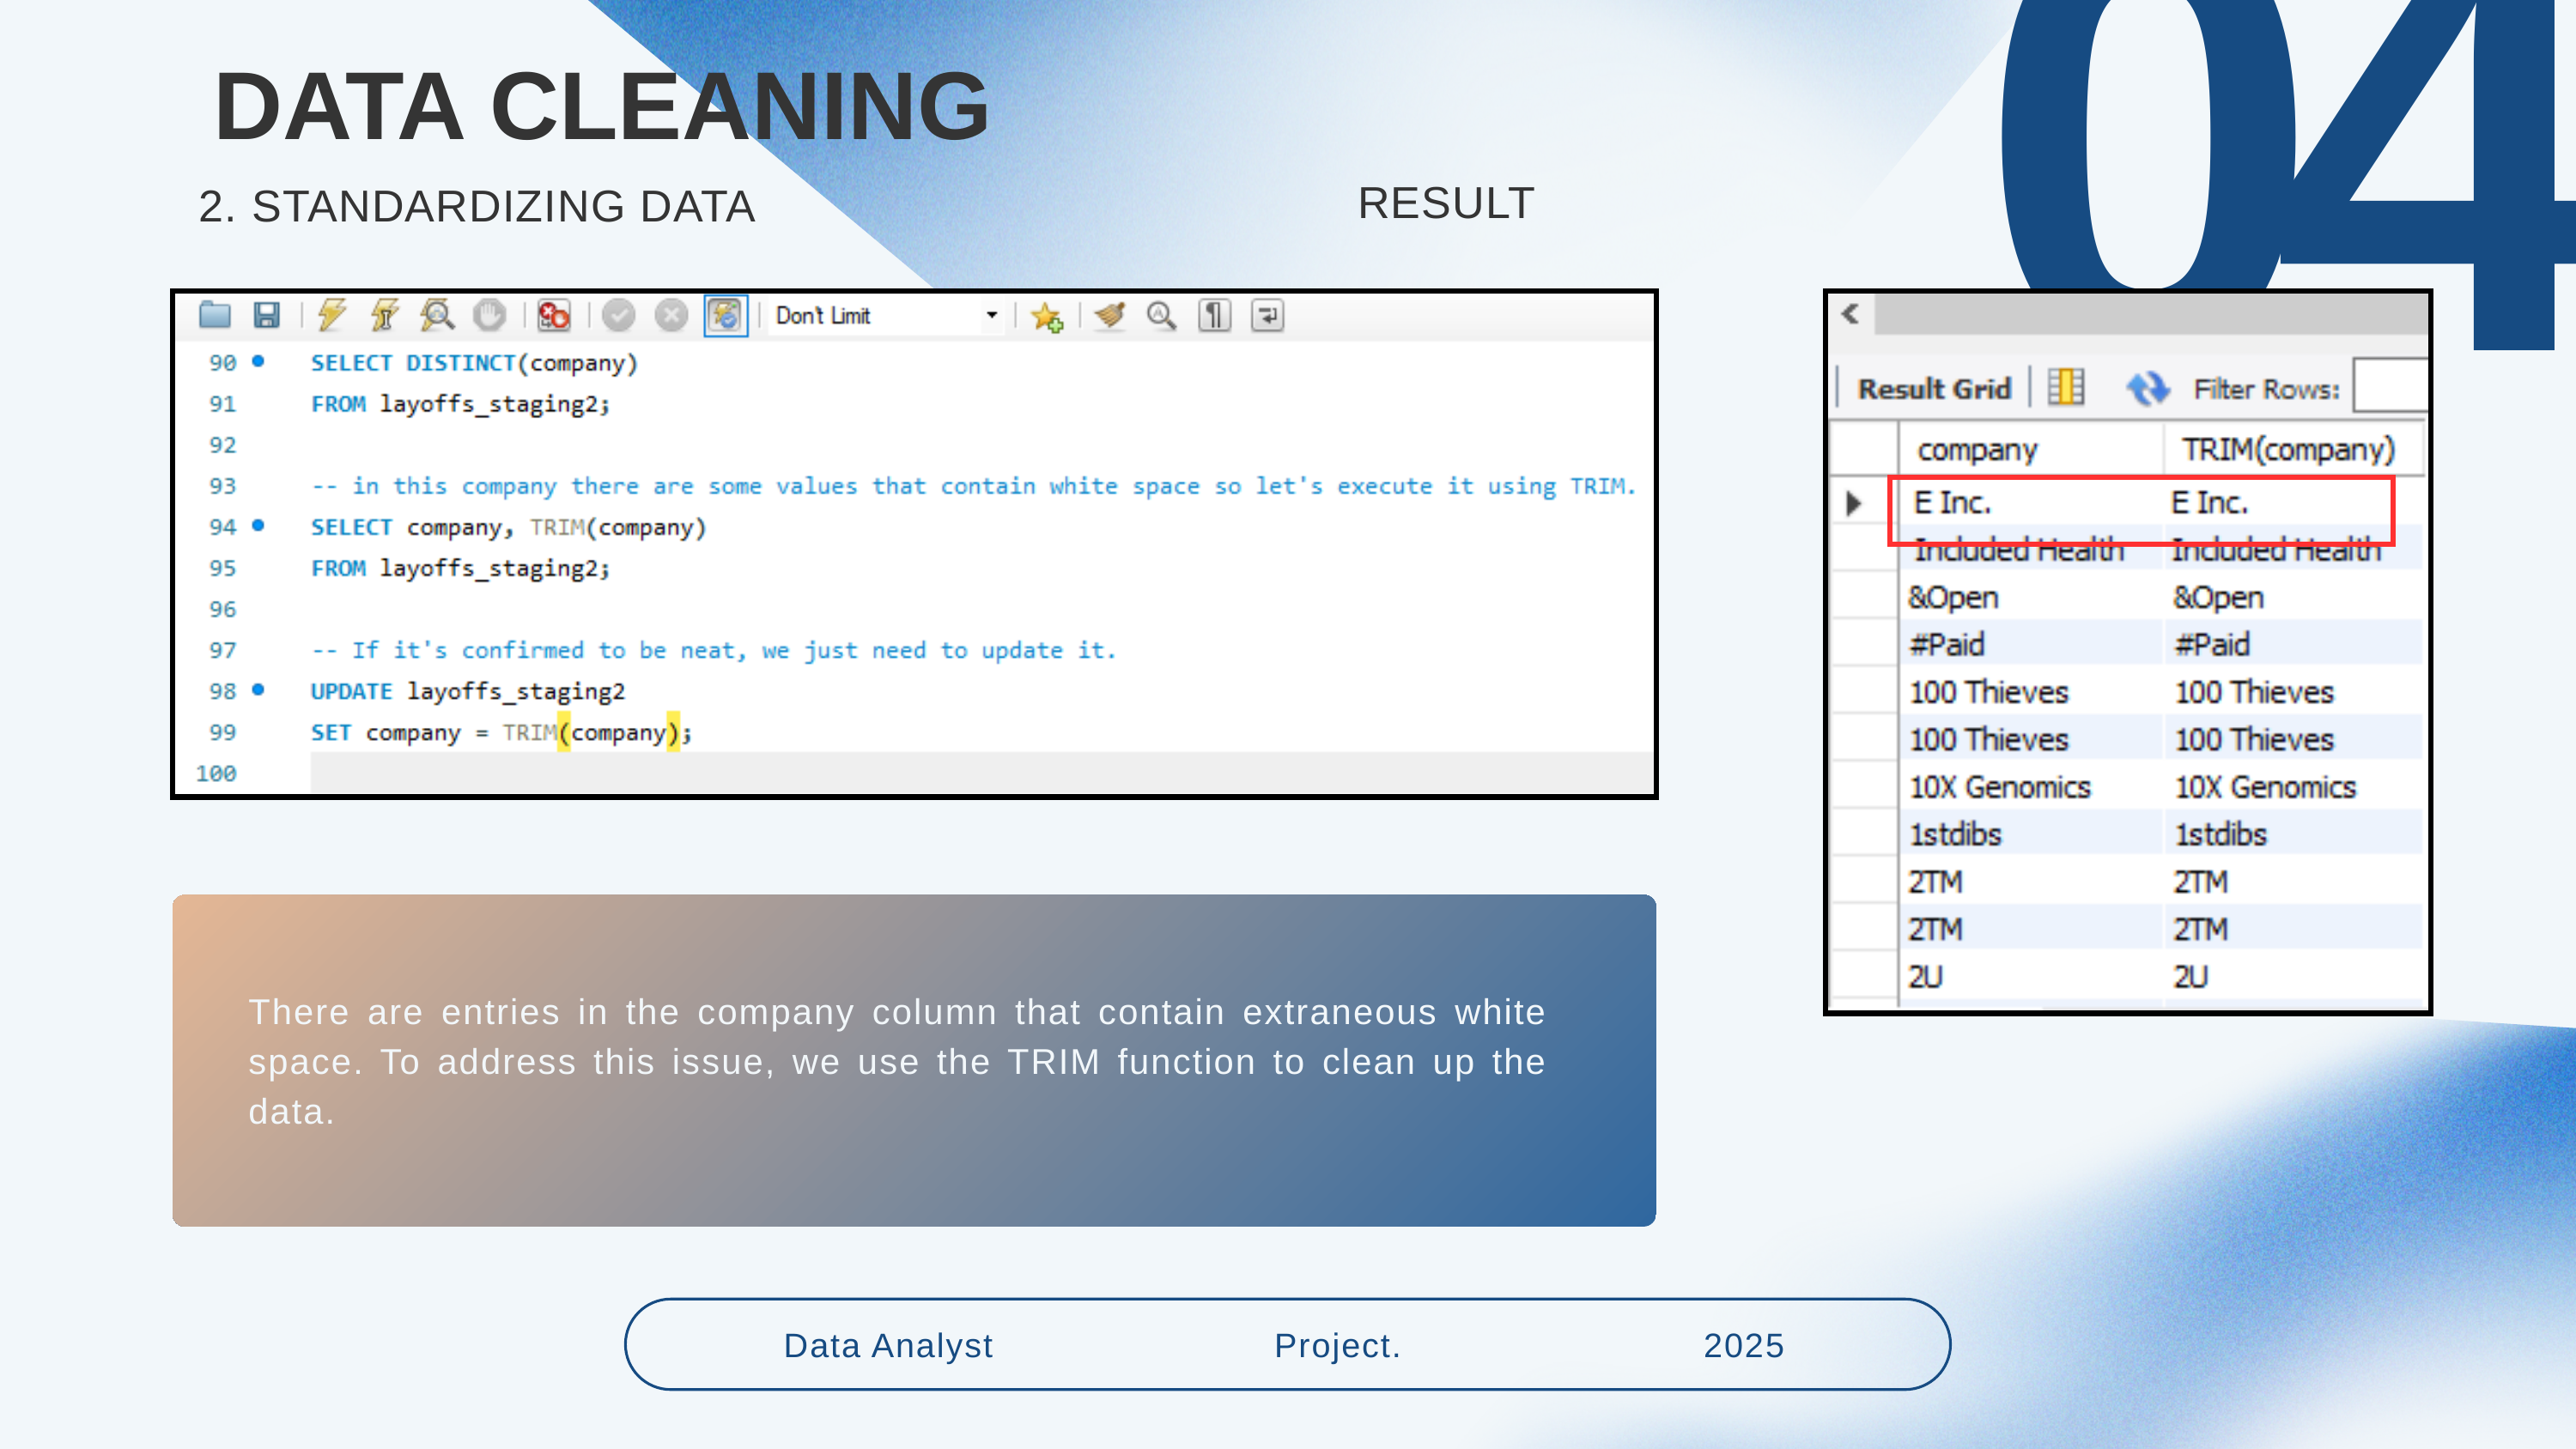

04
DATA CLEANING
    2. STANDARDIZING DATA
RESULT

There are entries in the company column that contain extraneous white space. To address this issue, we use the TRIM function to clean up the data.

Data Analyst
Project.
2025